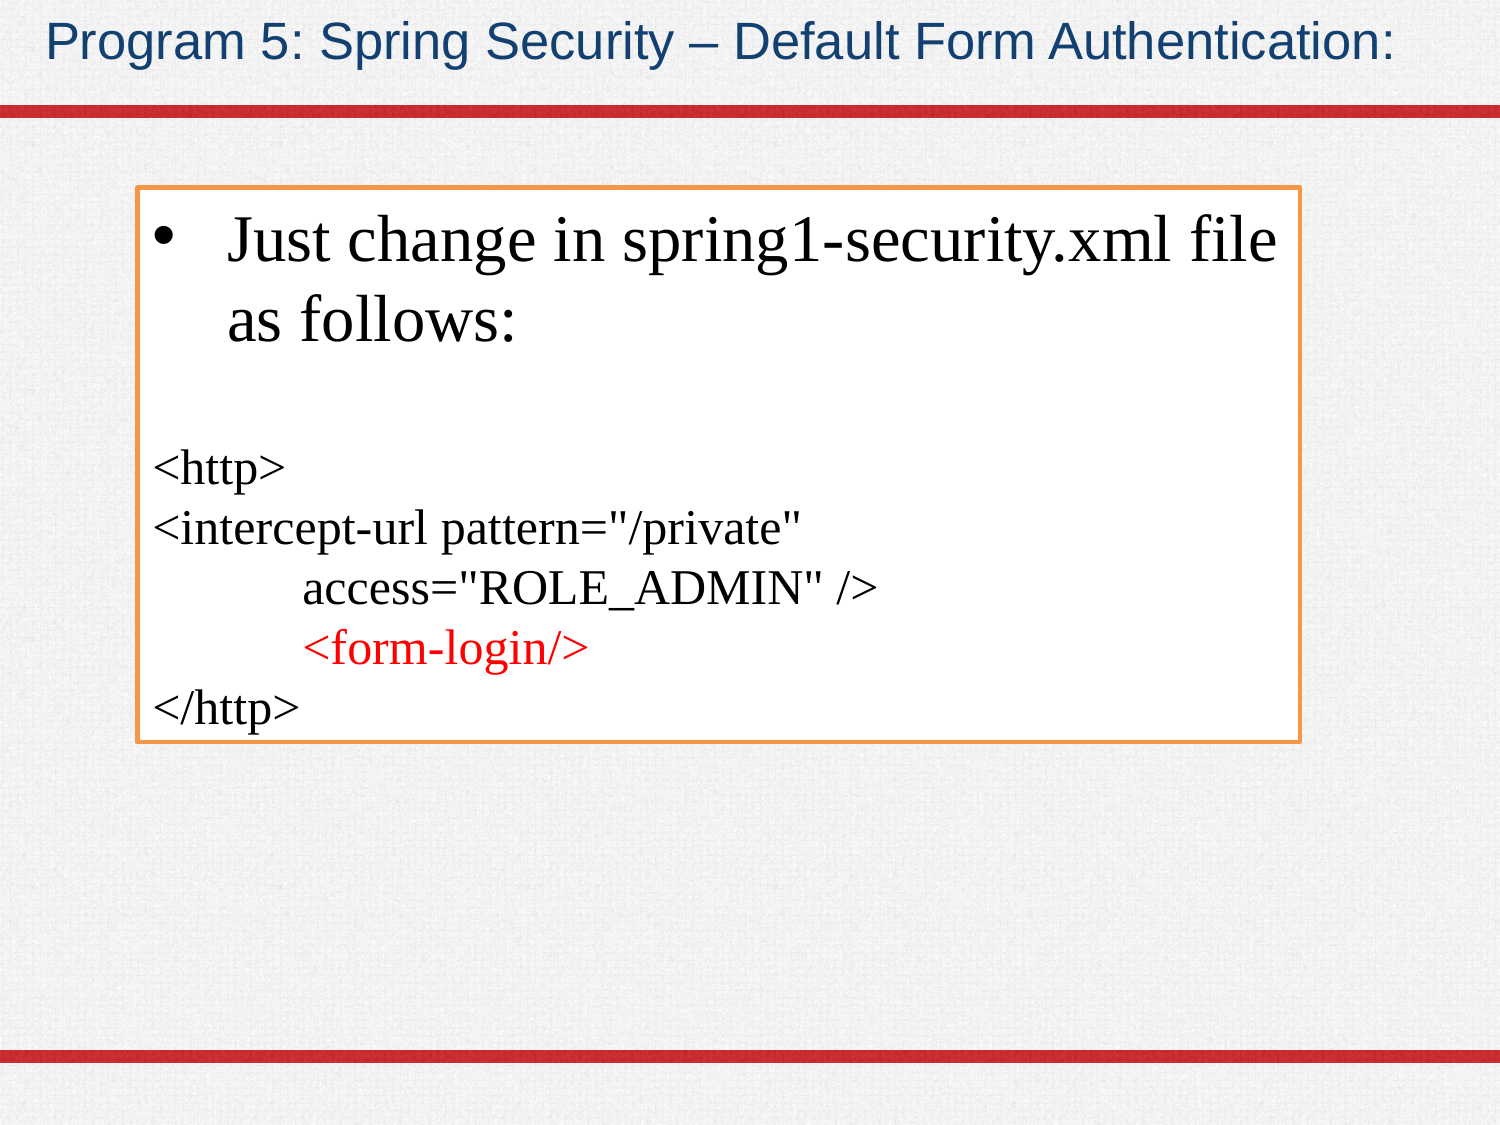

# Program 5: Spring Security – Default Form Authentication:
Just change in spring1-security.xml file as follows:

<http>
<intercept-url pattern="/private"  			  	access="ROLE_ADMIN" />
	<form-login/>
</http>